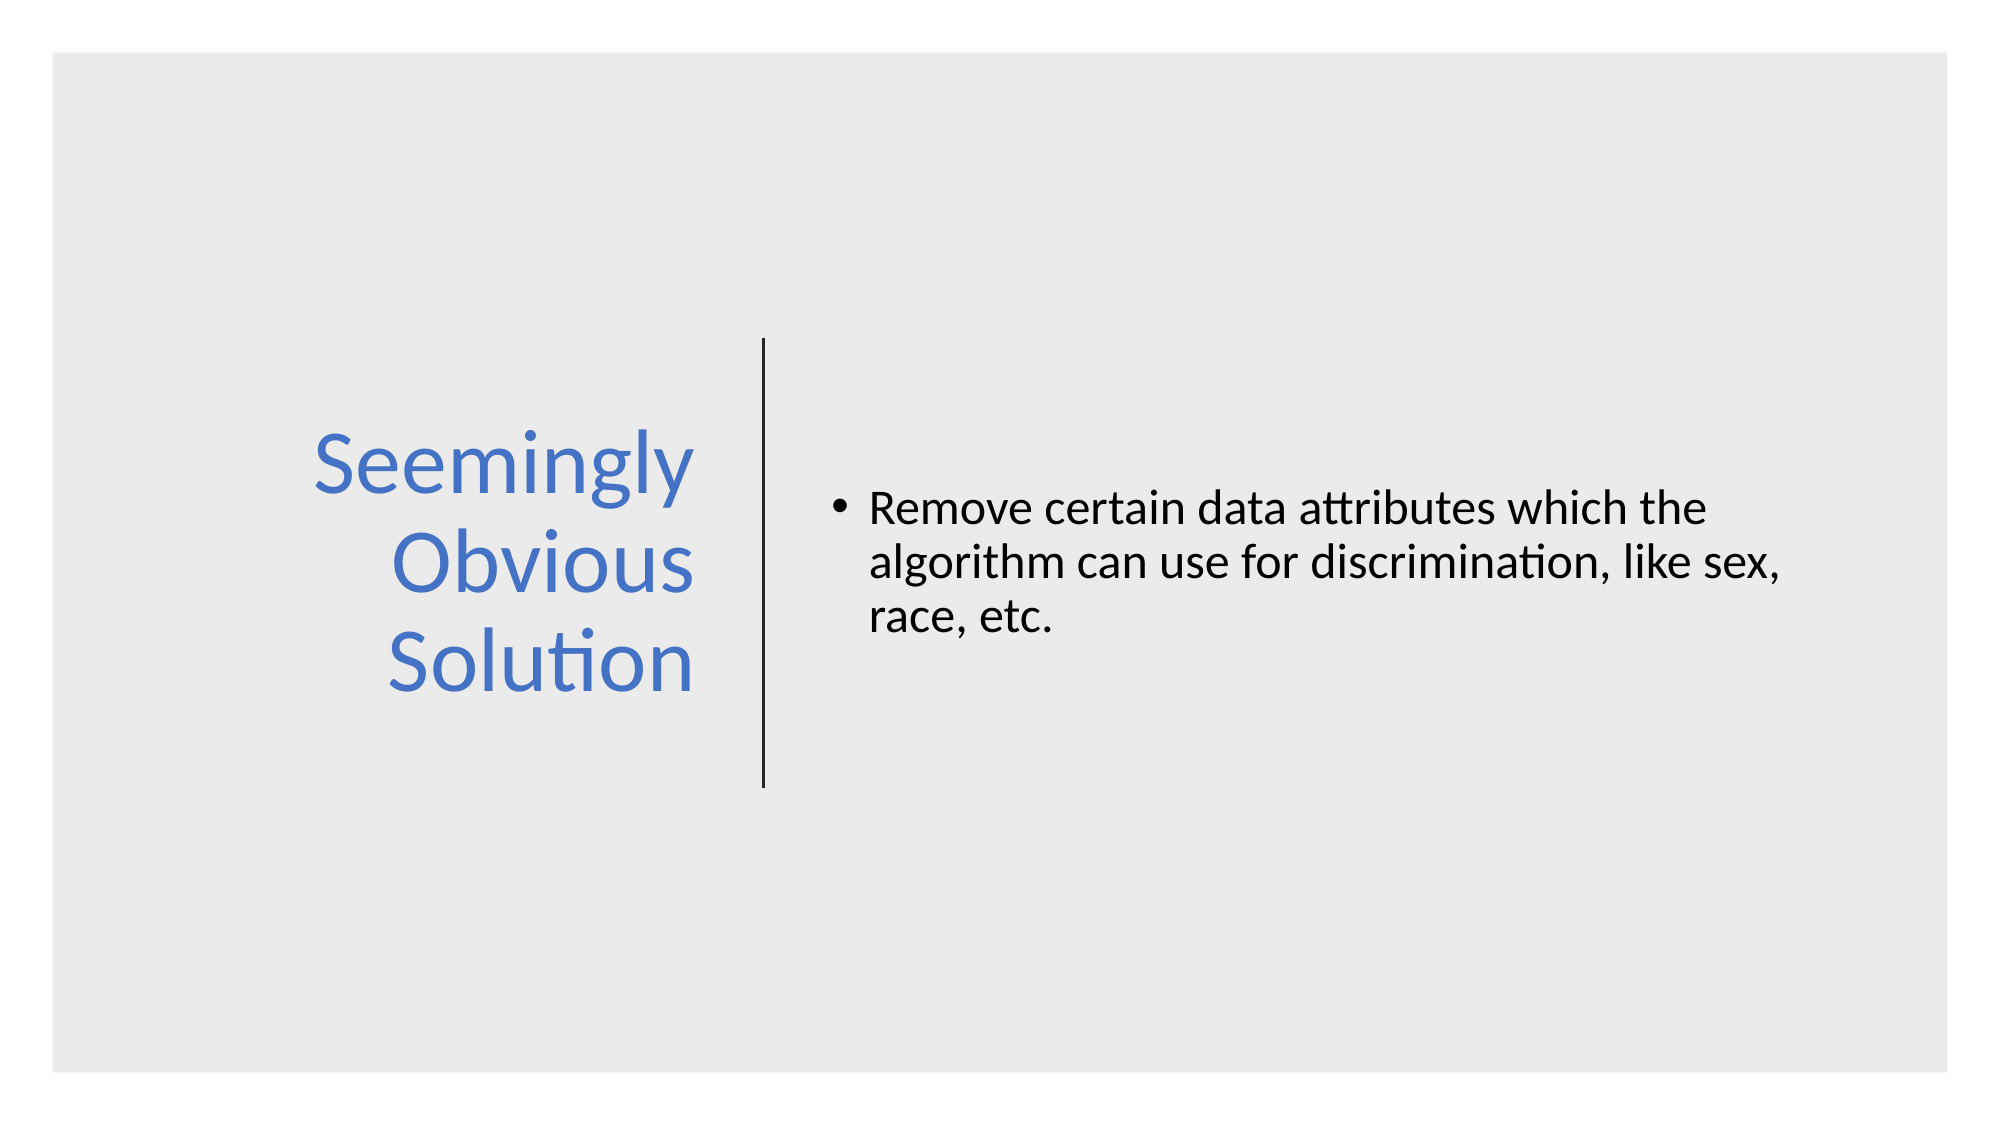

# Seemingly Obvious Solution
Remove certain data attributes which the algorithm can use for discrimination, like sex, race, etc.